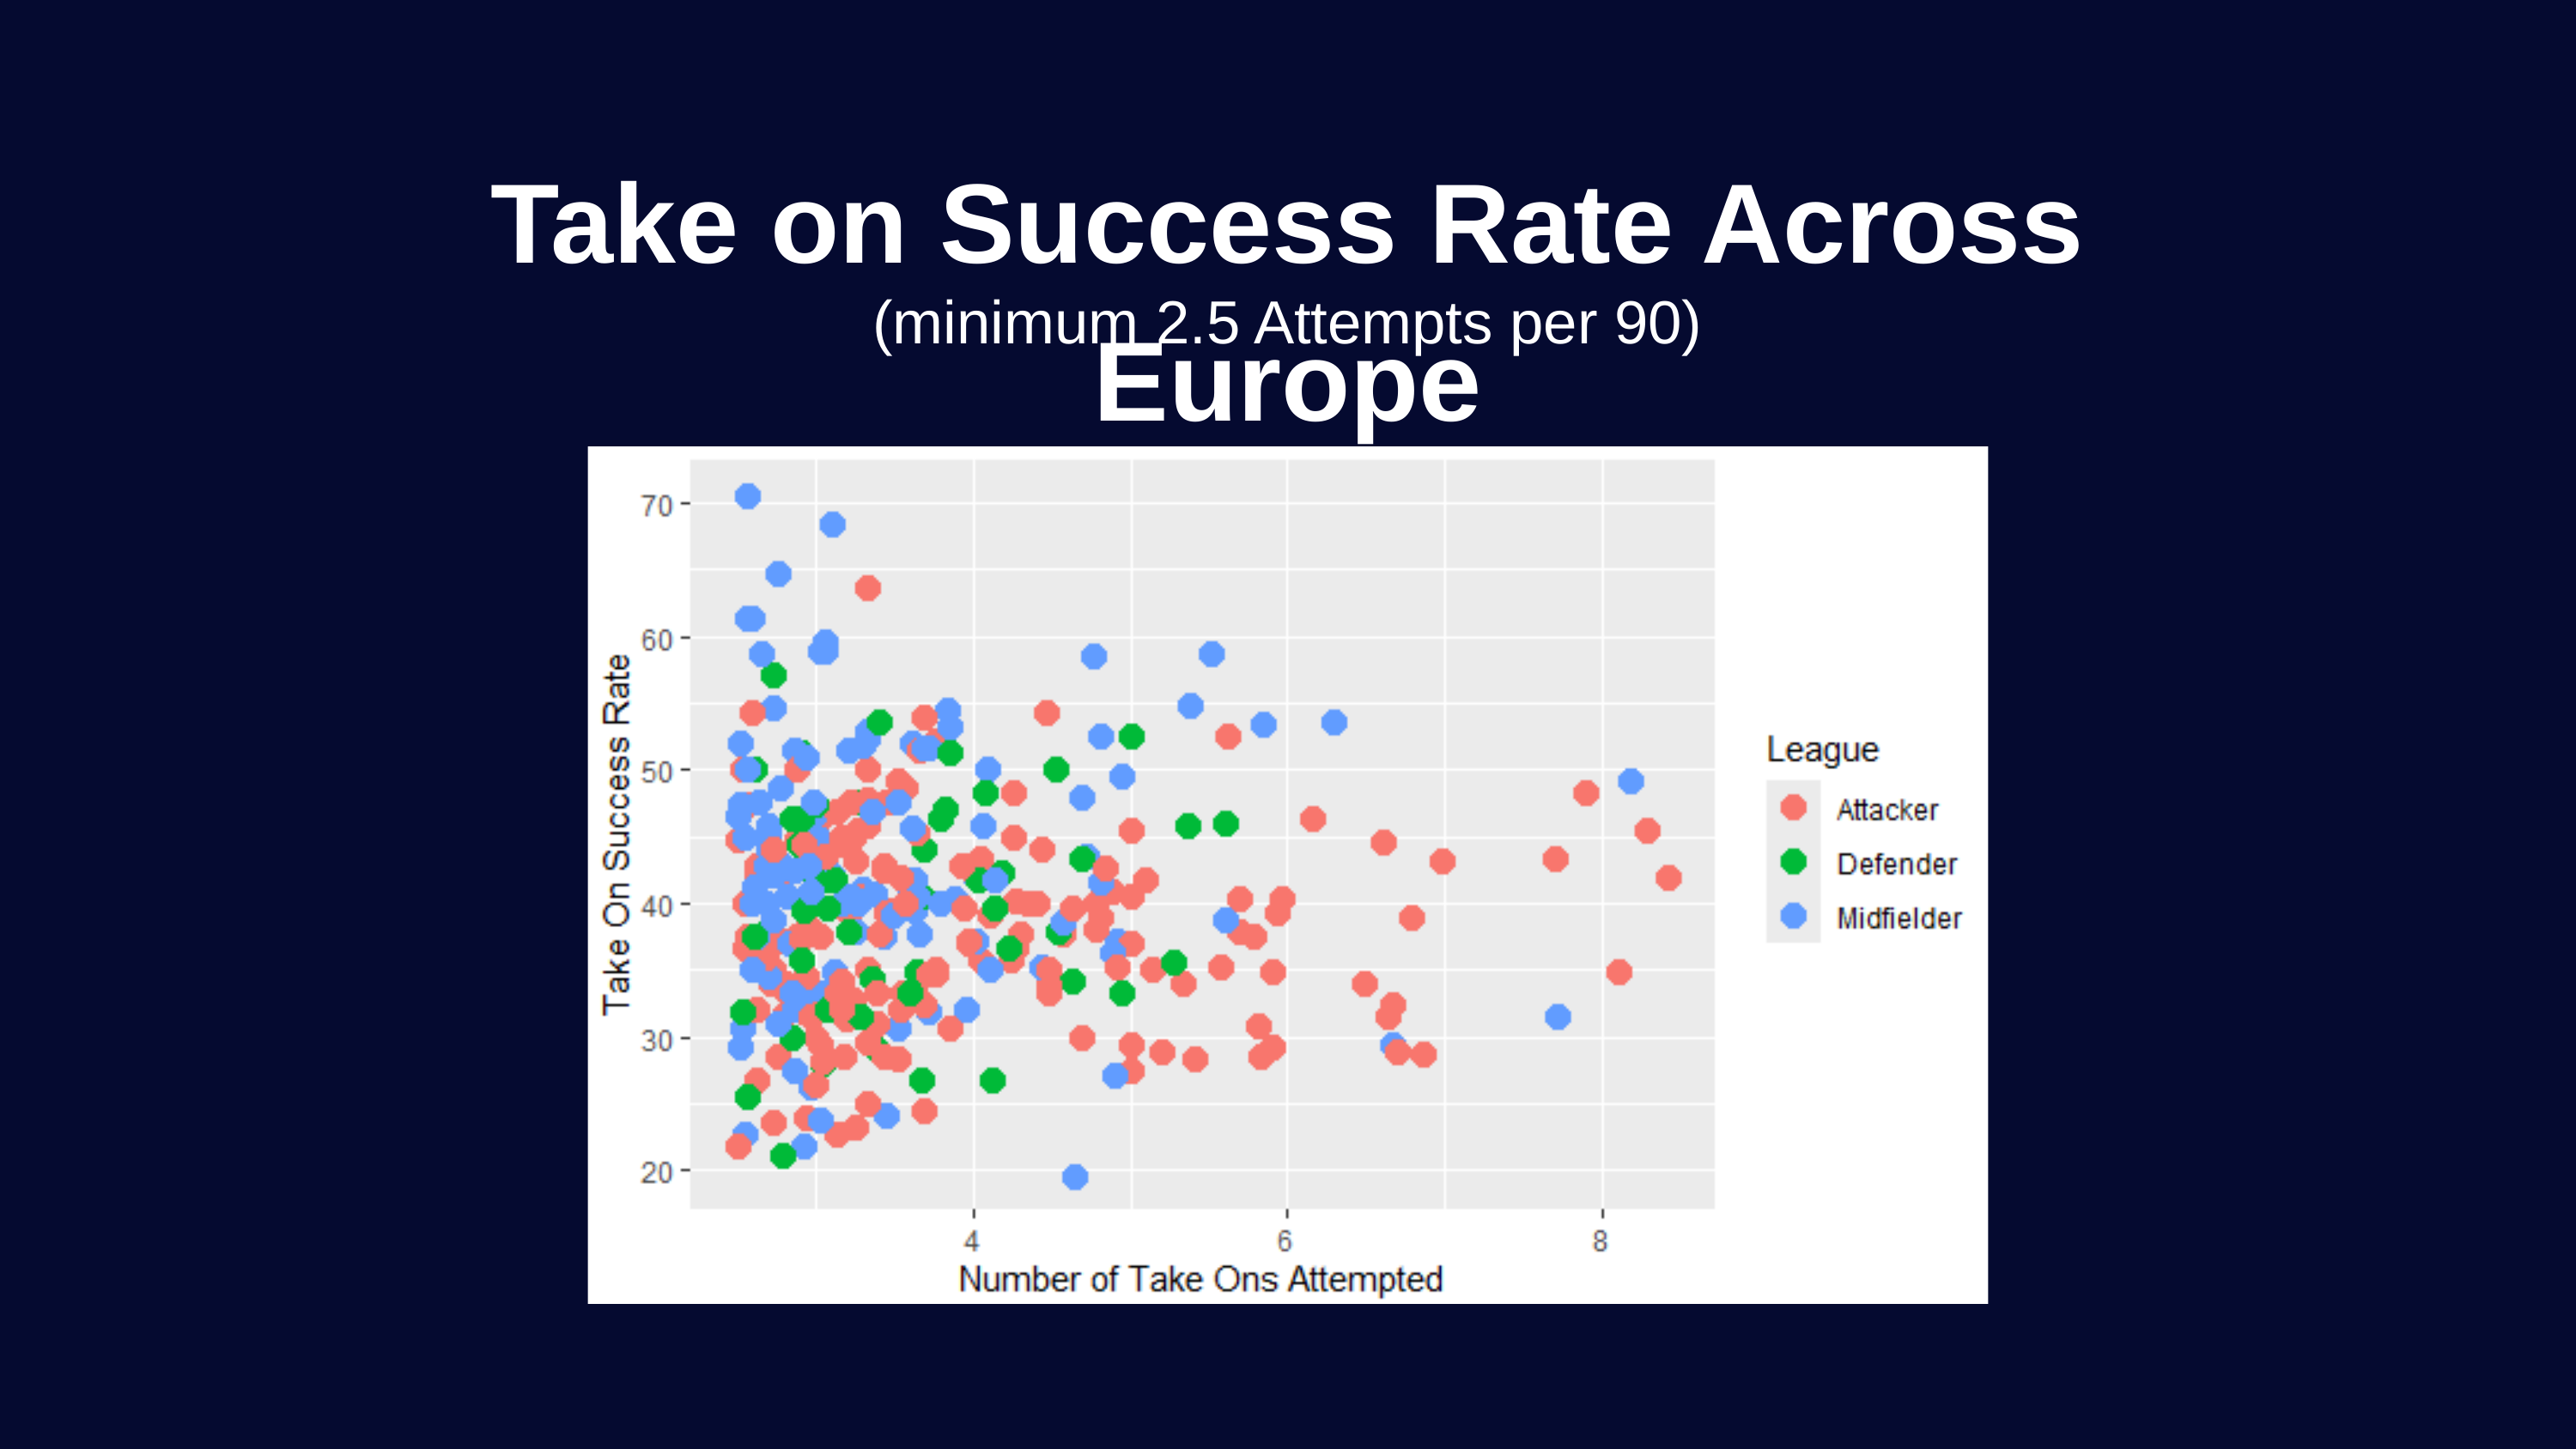

Take on Success Rate Across Europe
(minimum 2.5 Attempts per 90)